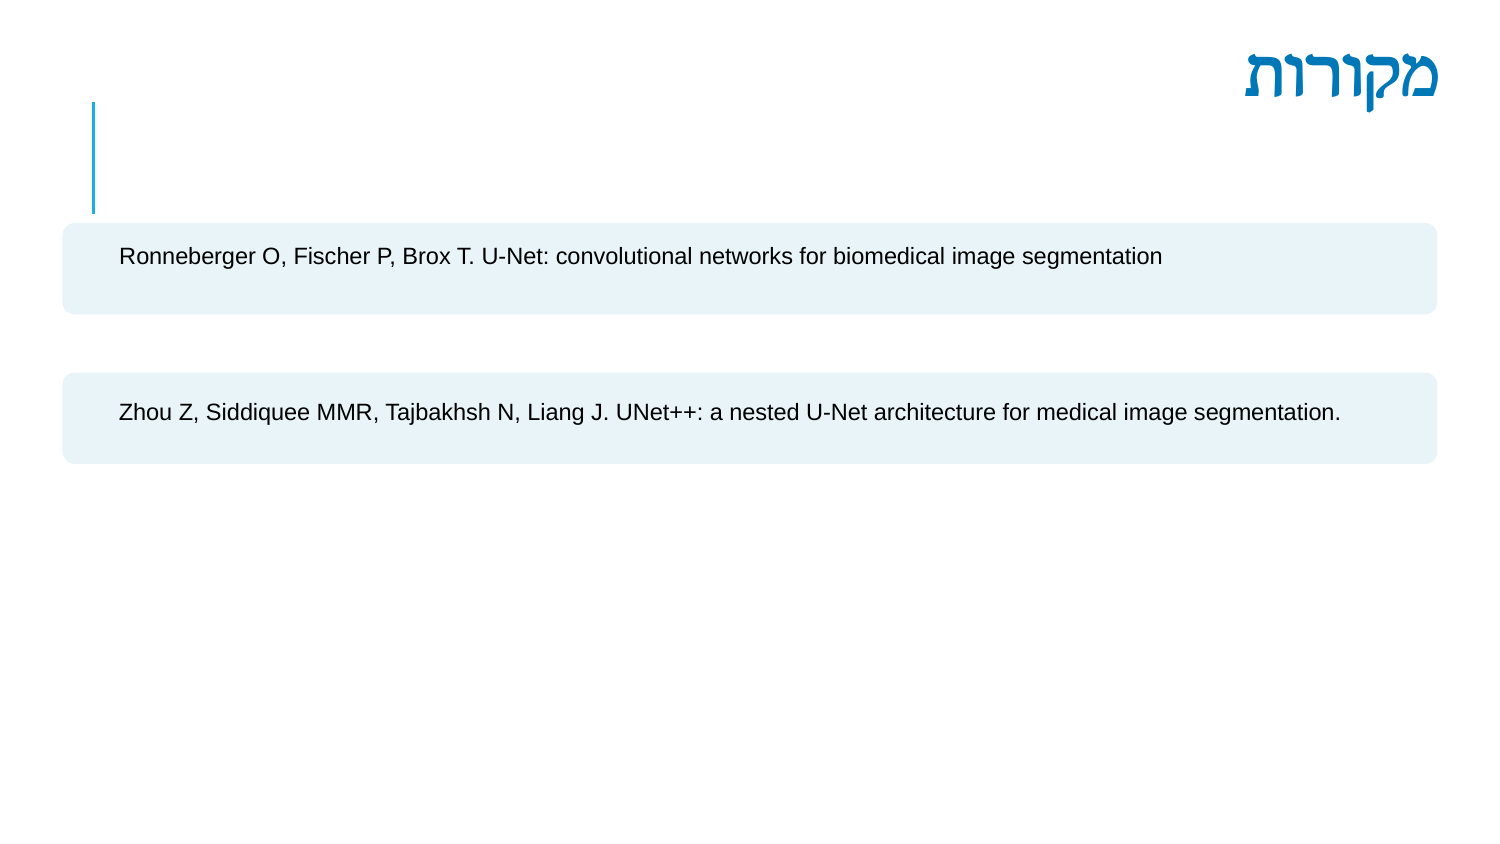

מקורות

Ronneberger O, Fischer P, Brox T. U-Net: convolutional networks for biomedical image segmentation

Zhou Z, Siddiquee MMR, Tajbakhsh N, Liang J. UNet++: a nested U-Net architecture for medical image segmentation.